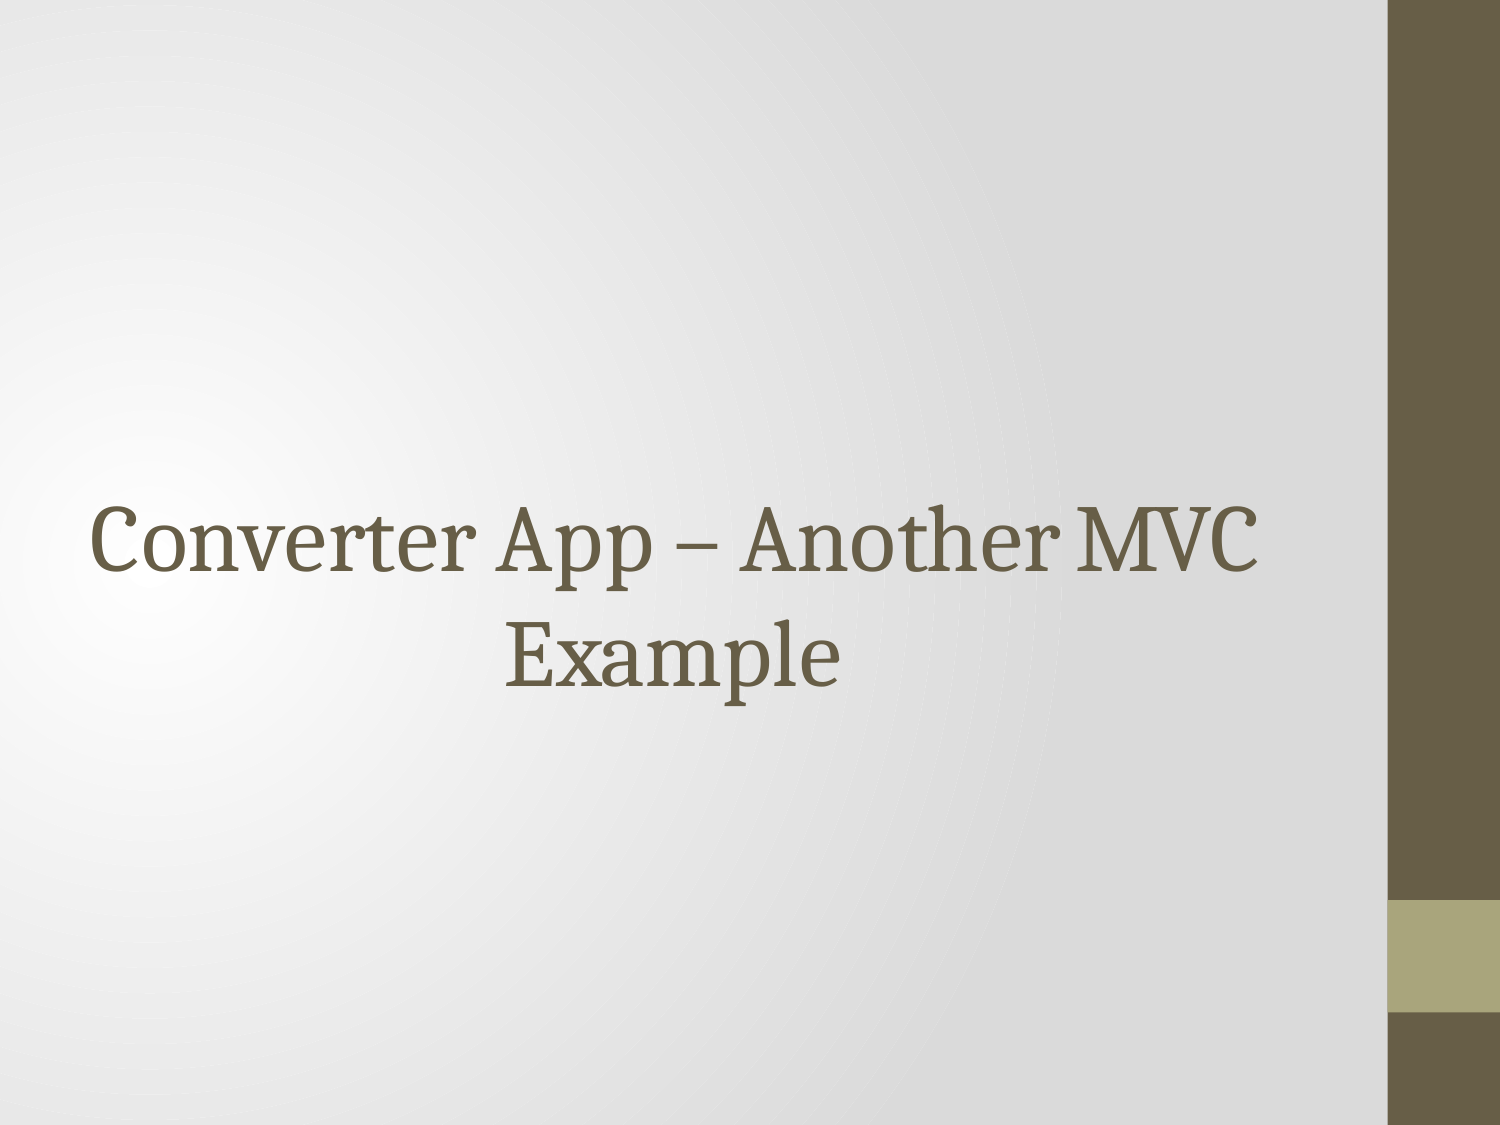

# Converter App – Another MVC Example